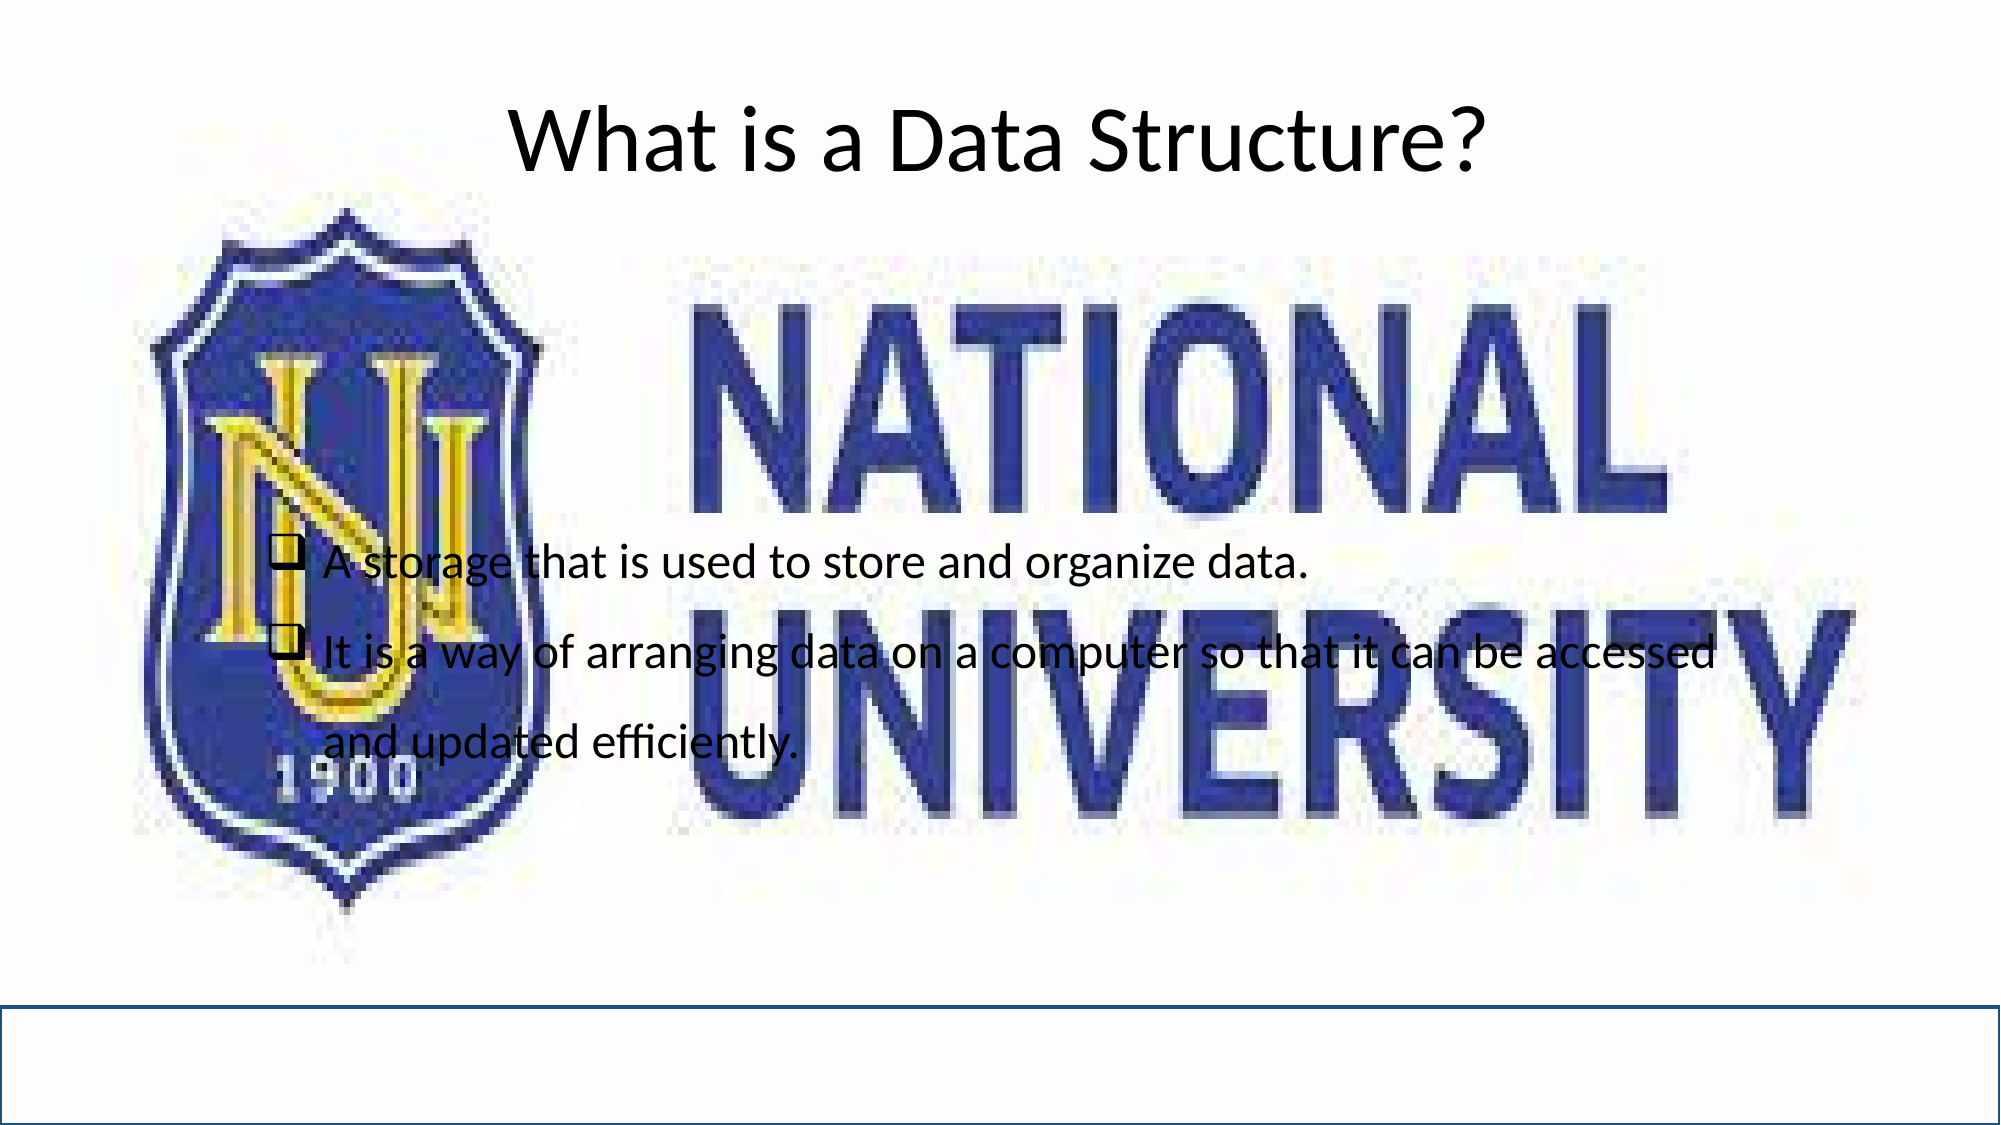

# What is a Data Structure?

A storage that is used to store and organize data.
It is a way of arranging data on a computer so that it can be accessed and updated efficiently.